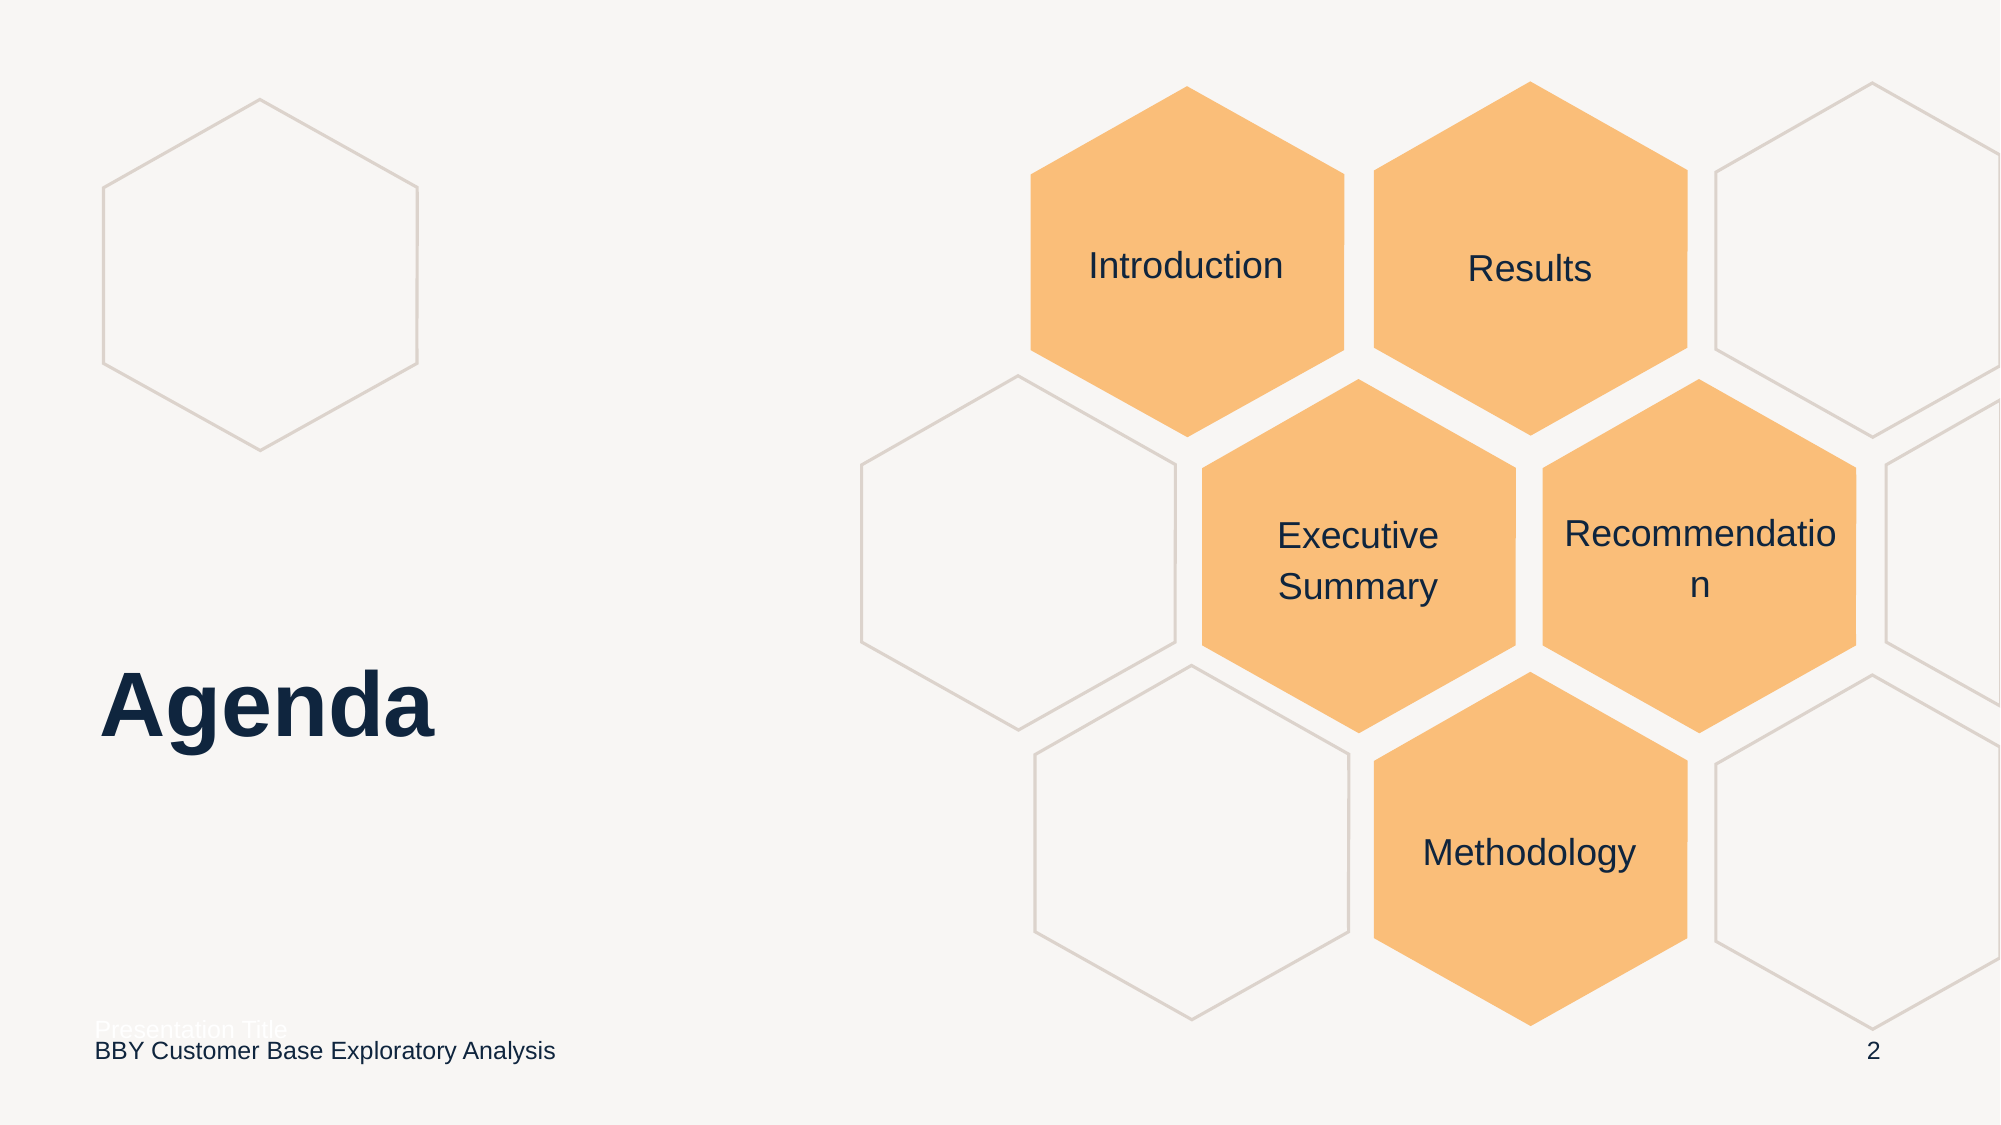

Introduction
Results
Recommendation
Executive Summary
# Agenda
Methodology
Presentation Title
BBY Customer Base Exploratory Analysis
2